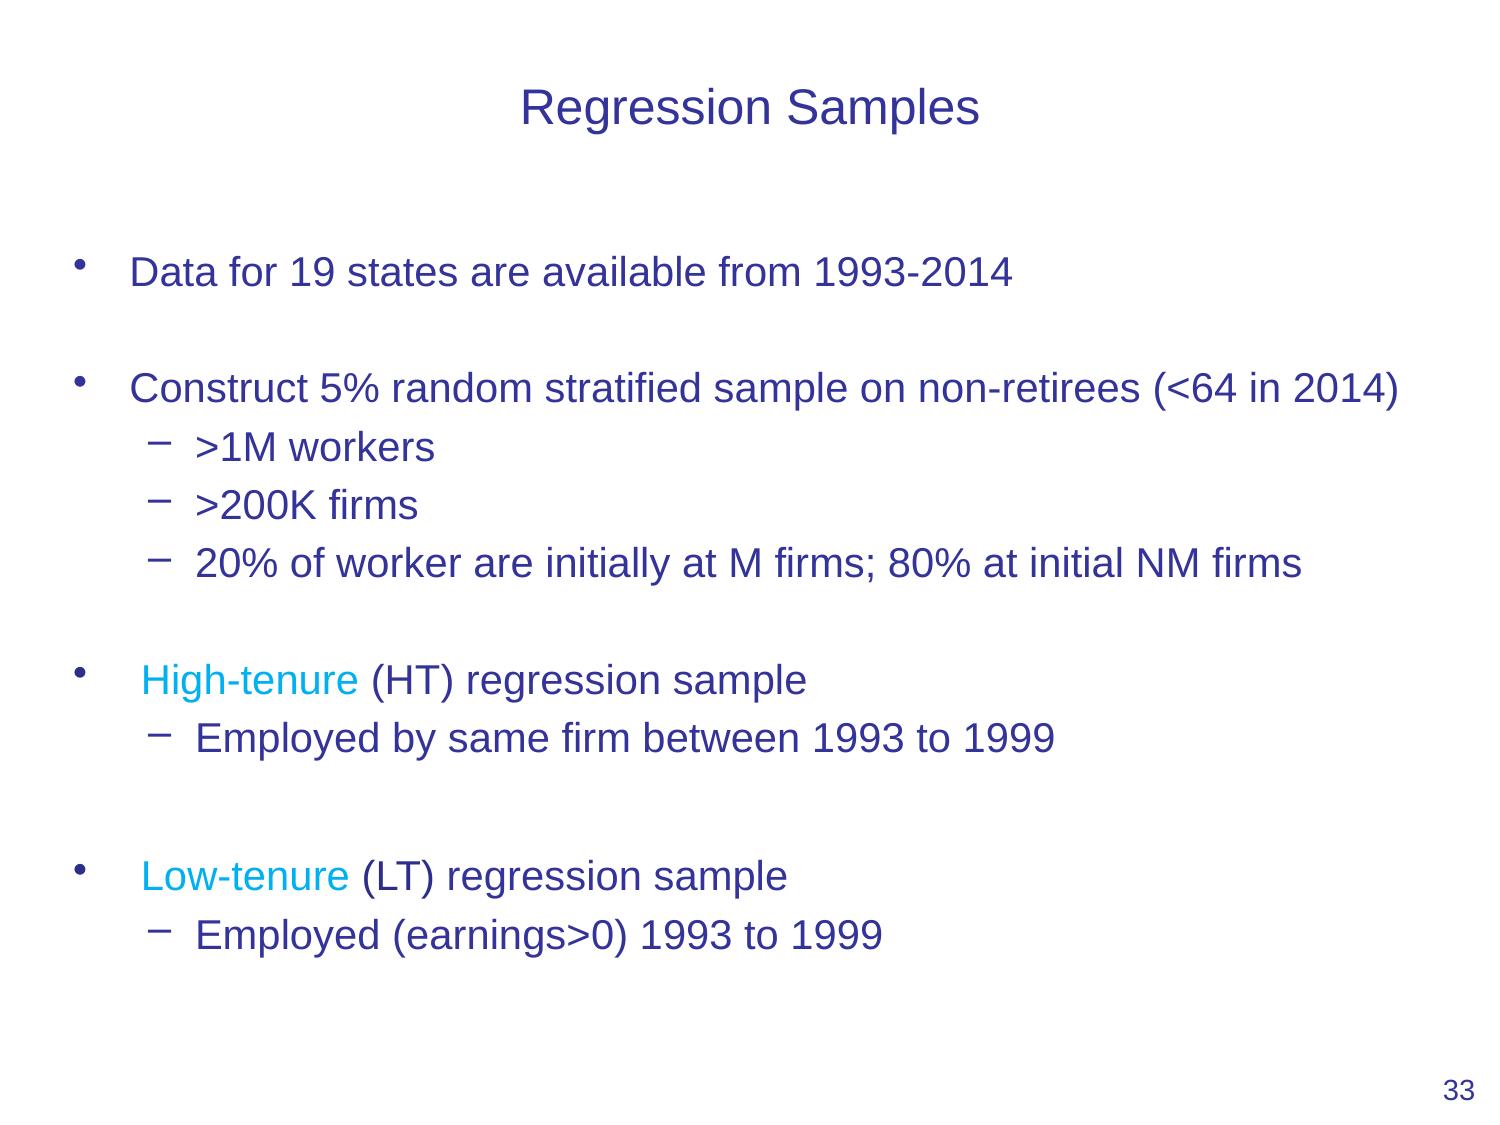

# Regression Samples

Data for 19 states are available from 1993-2014

Construct 5% random stratified sample on non-retirees (<64 in 2014)
>1M workers
>200K firms
20% of worker are initially at M firms; 80% at initial NM firms

 High-tenure (HT) regression sample
Employed by same firm between 1993 to 1999

 Low-tenure (LT) regression sample
Employed (earnings>0) 1993 to 1999

33